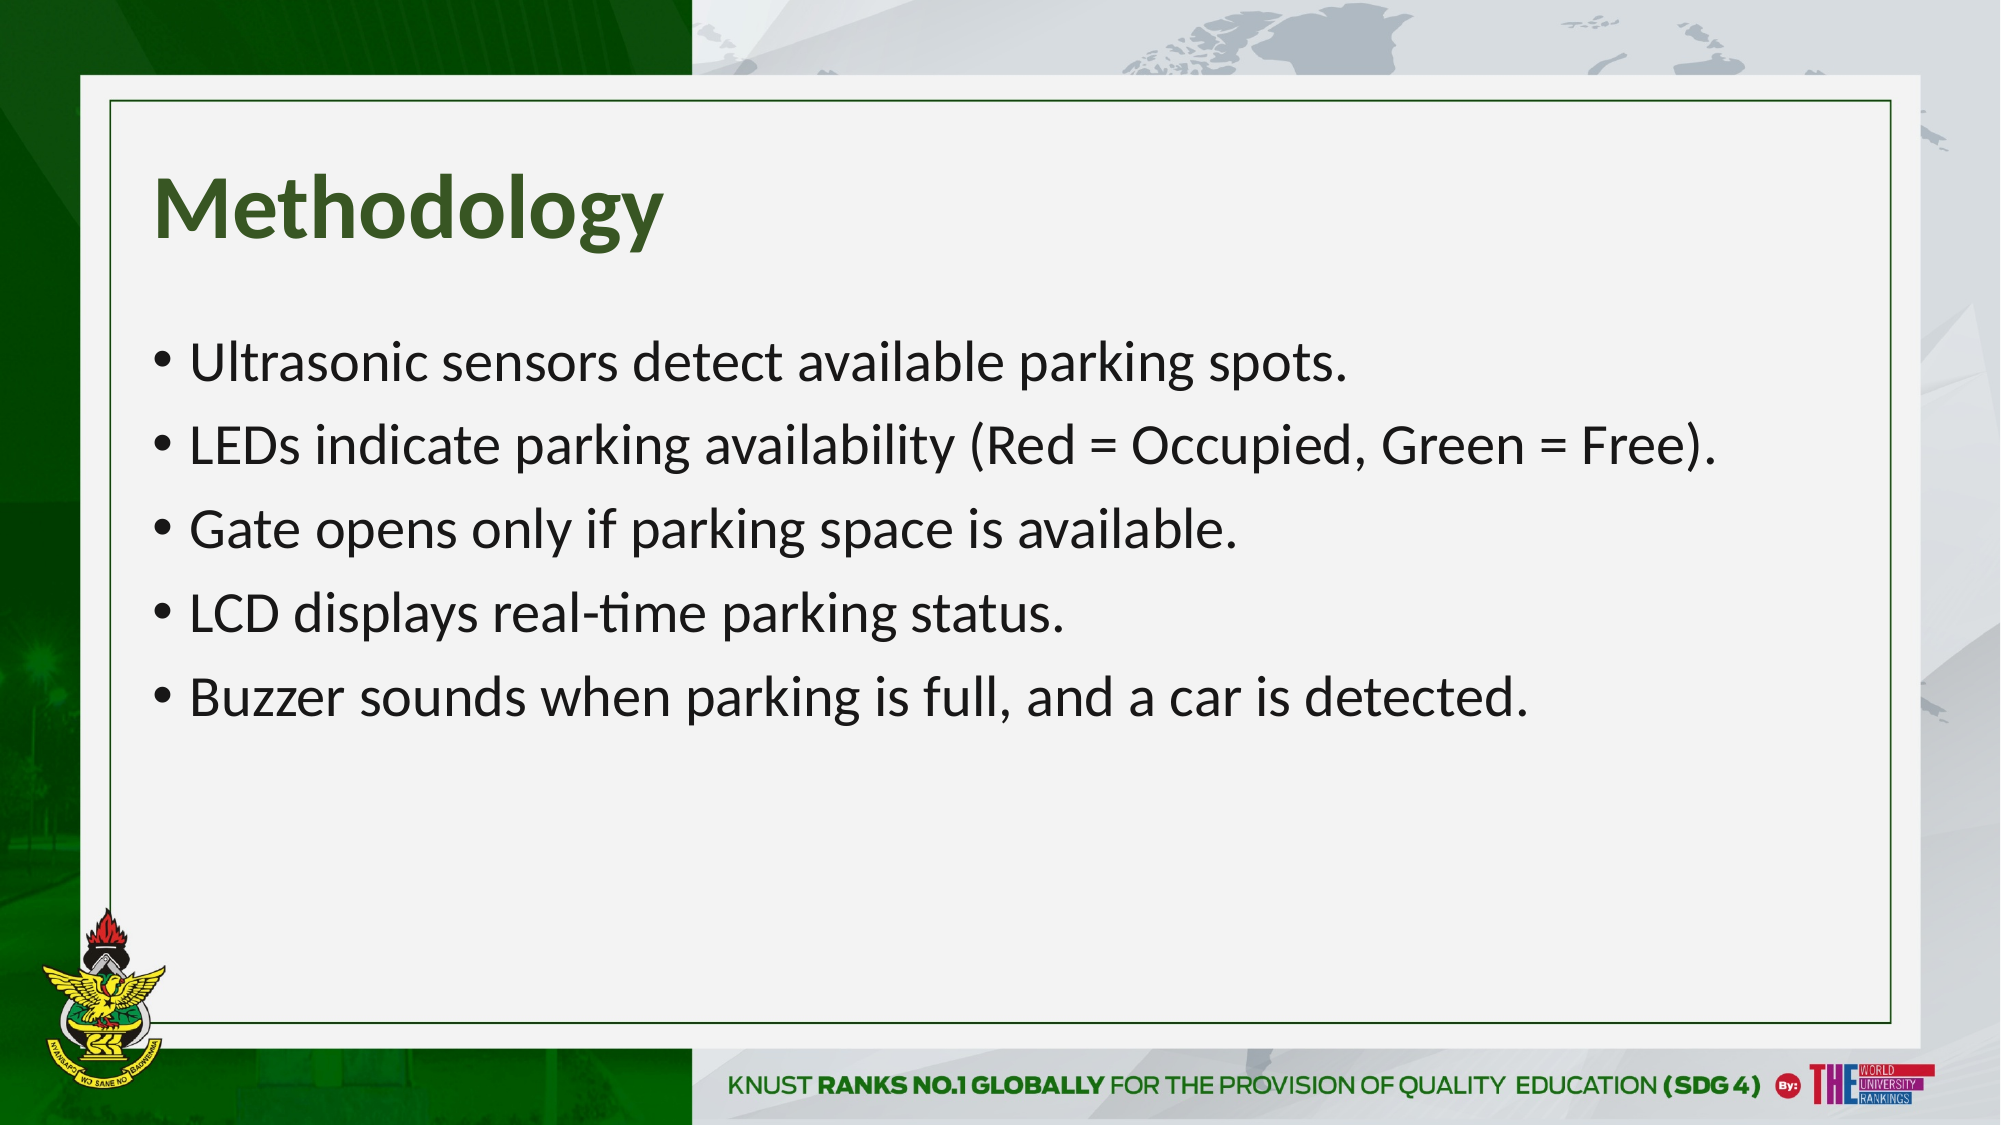

# Methodology
Ultrasonic sensors detect available parking spots.
LEDs indicate parking availability (Red = Occupied, Green = Free).
Gate opens only if parking space is available.
LCD displays real-time parking status.
Buzzer sounds when parking is full, and a car is detected.